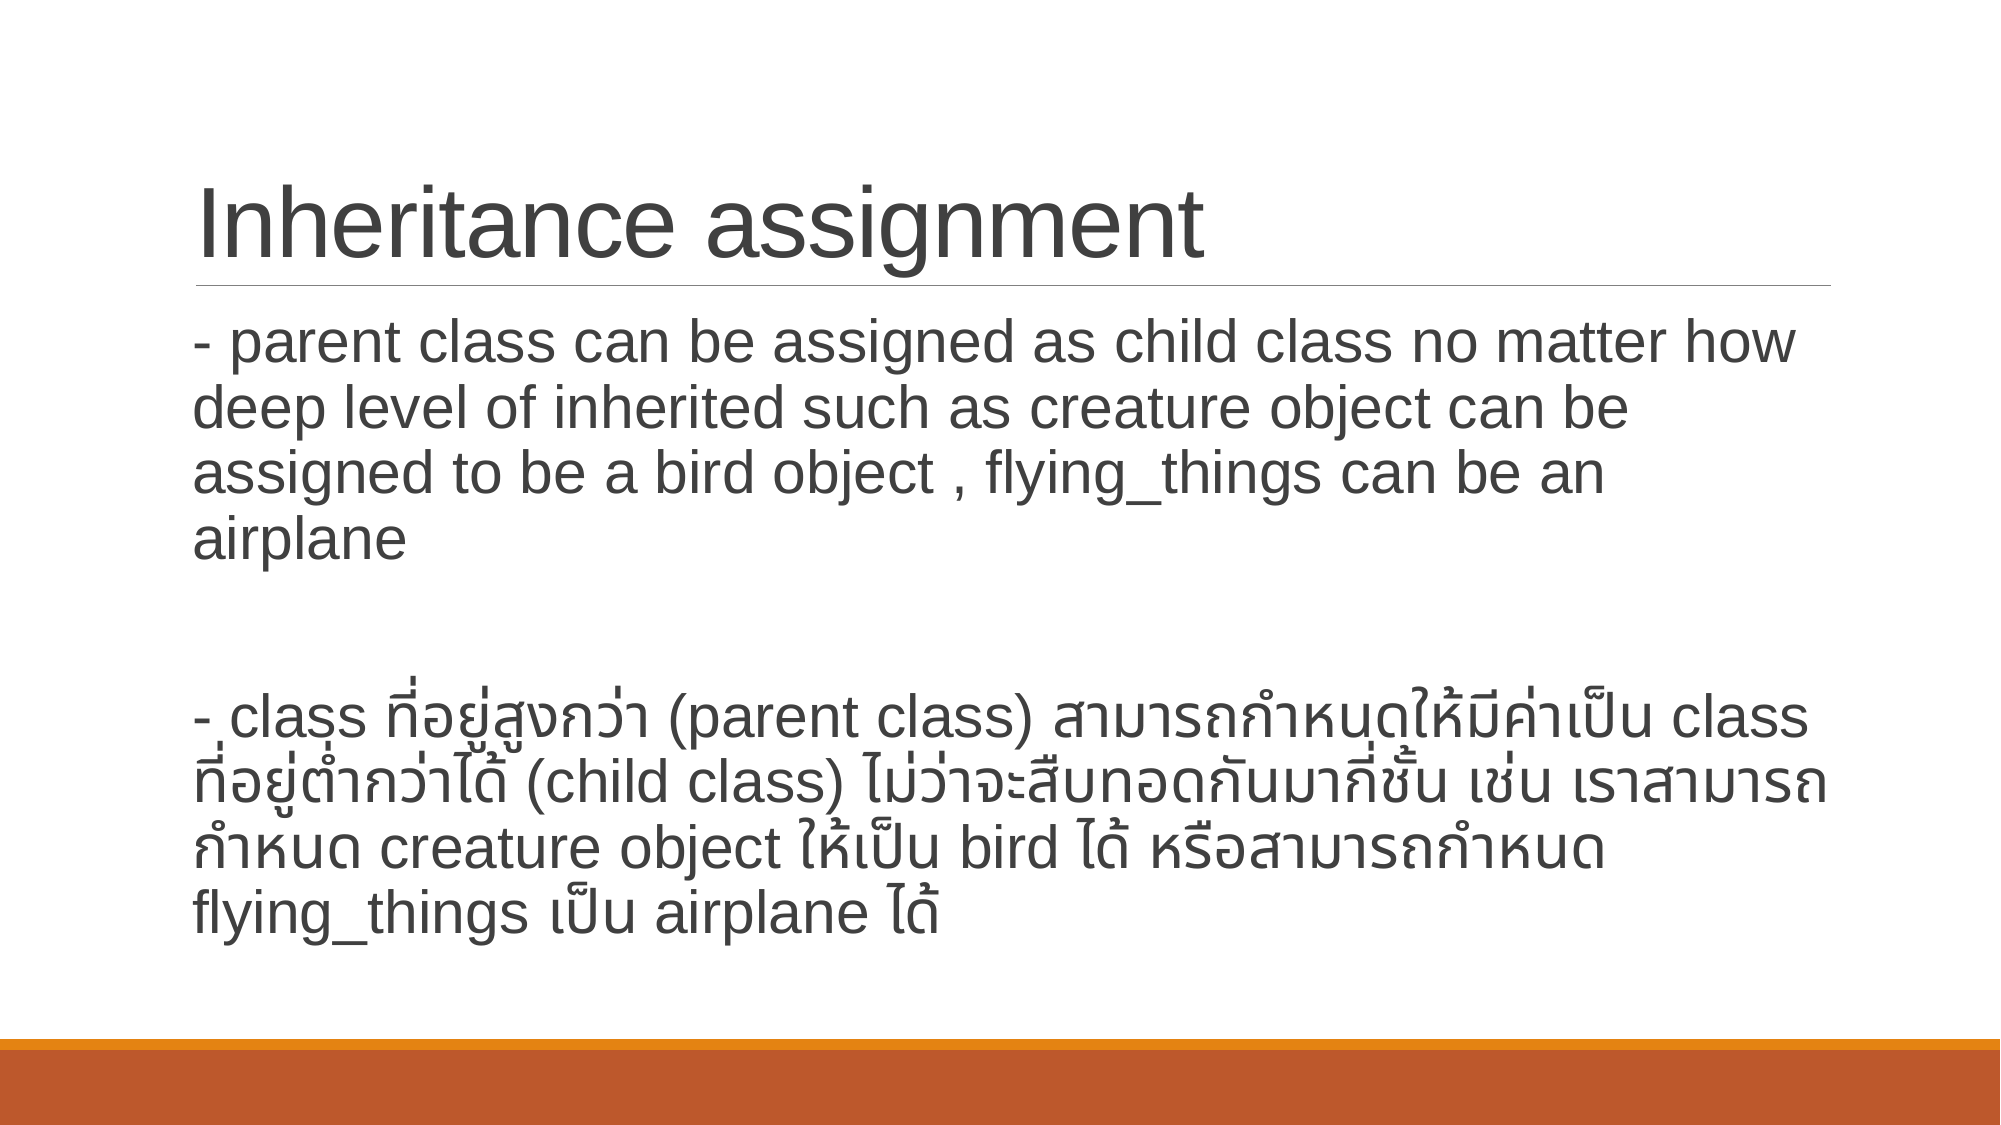

# Inheritance assignment
- parent class can be assigned as child class no matter how deep level of inherited such as creature object can be assigned to be a bird object , flying_things can be an airplane

- class ที่อยู่สูงกว่า (parent class) สามารถกำหนดให้มีค่าเป็น class ที่อยู่ต่ำกว่าได้ (child class) ไม่ว่าจะสืบทอดกันมากี่ชั้น เช่น เราสามารถกำหนด creature object ให้เป็น bird ได้ หรือสามารถกำหนด flying_things เป็น airplane ได้